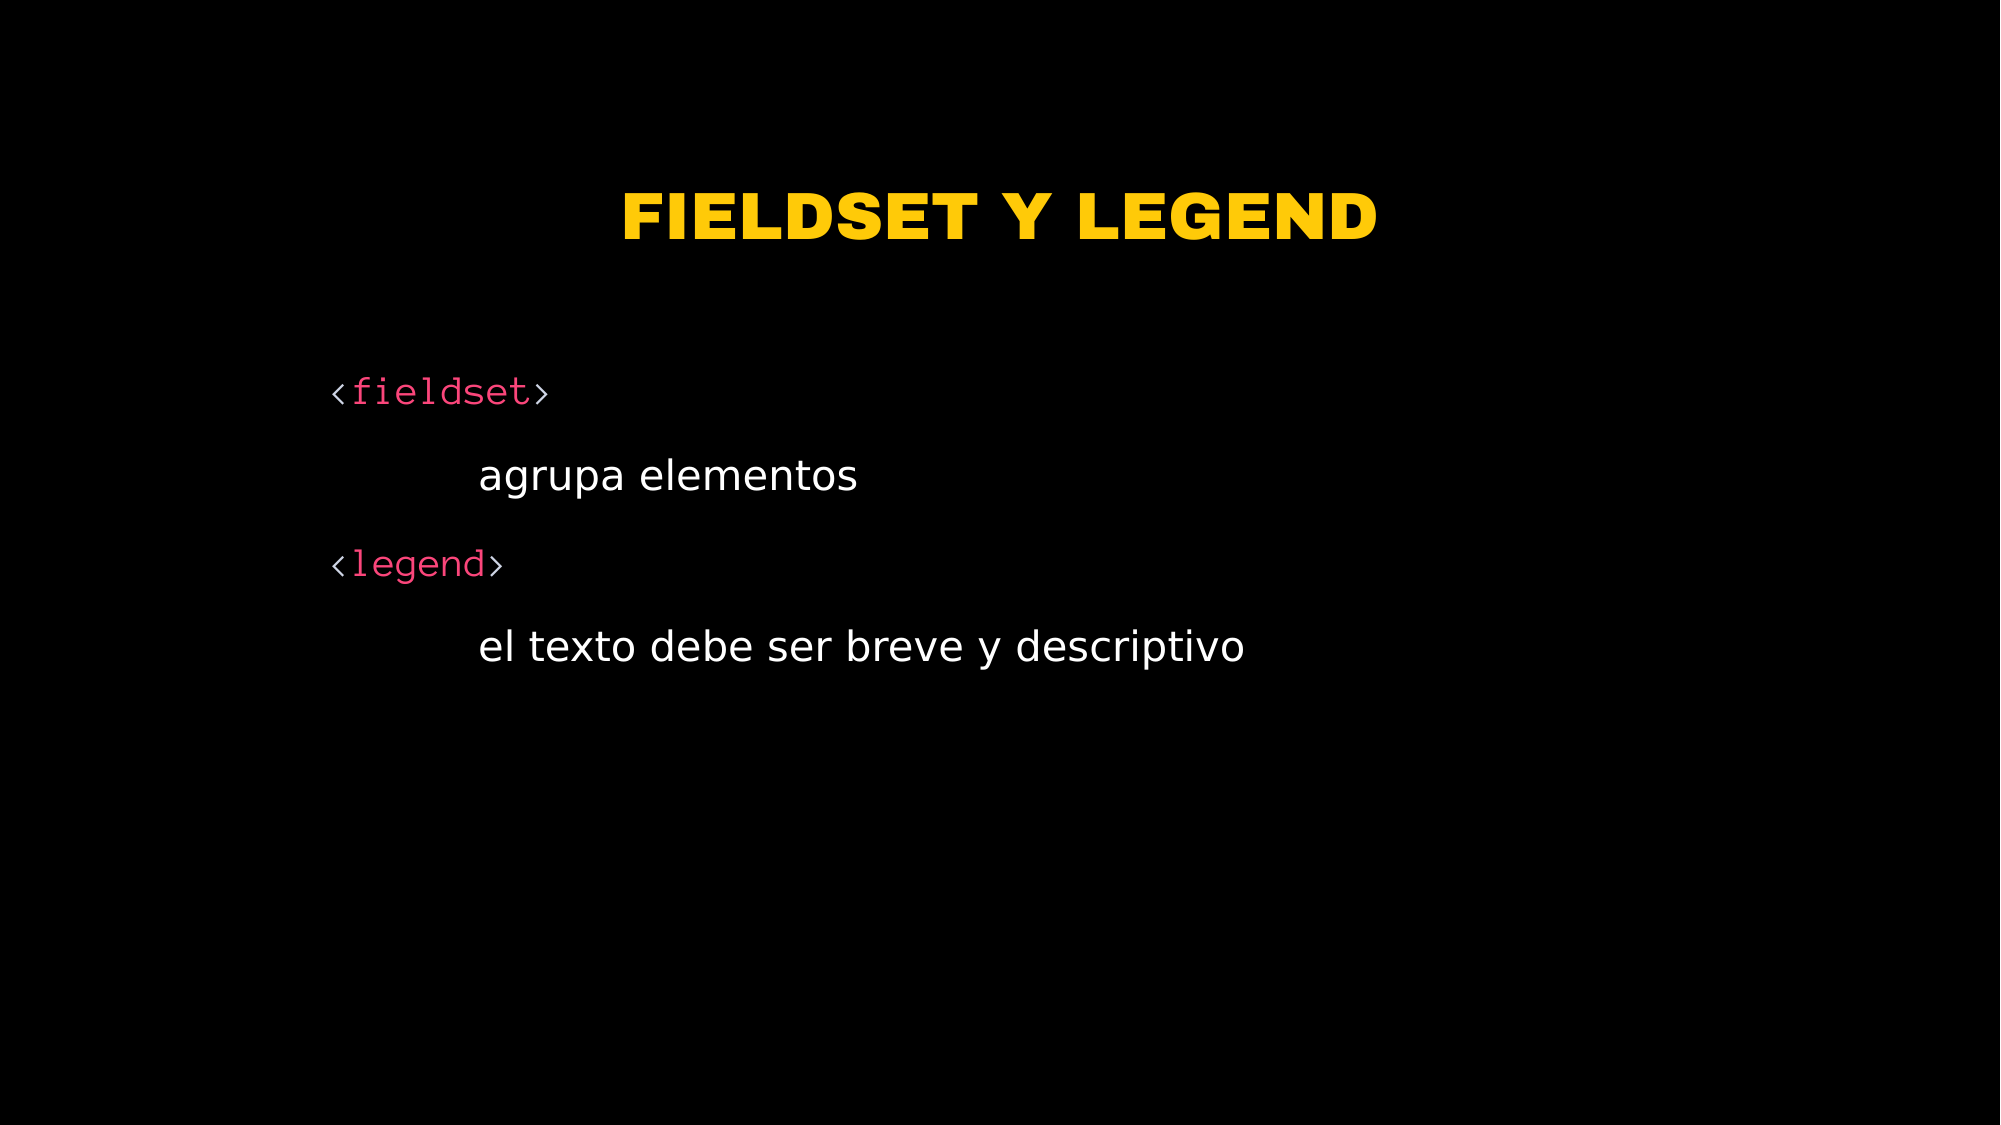

# Fieldset y legend
<fieldset>
	agrupa elementos
<legend>
	el texto debe ser breve y descriptivo